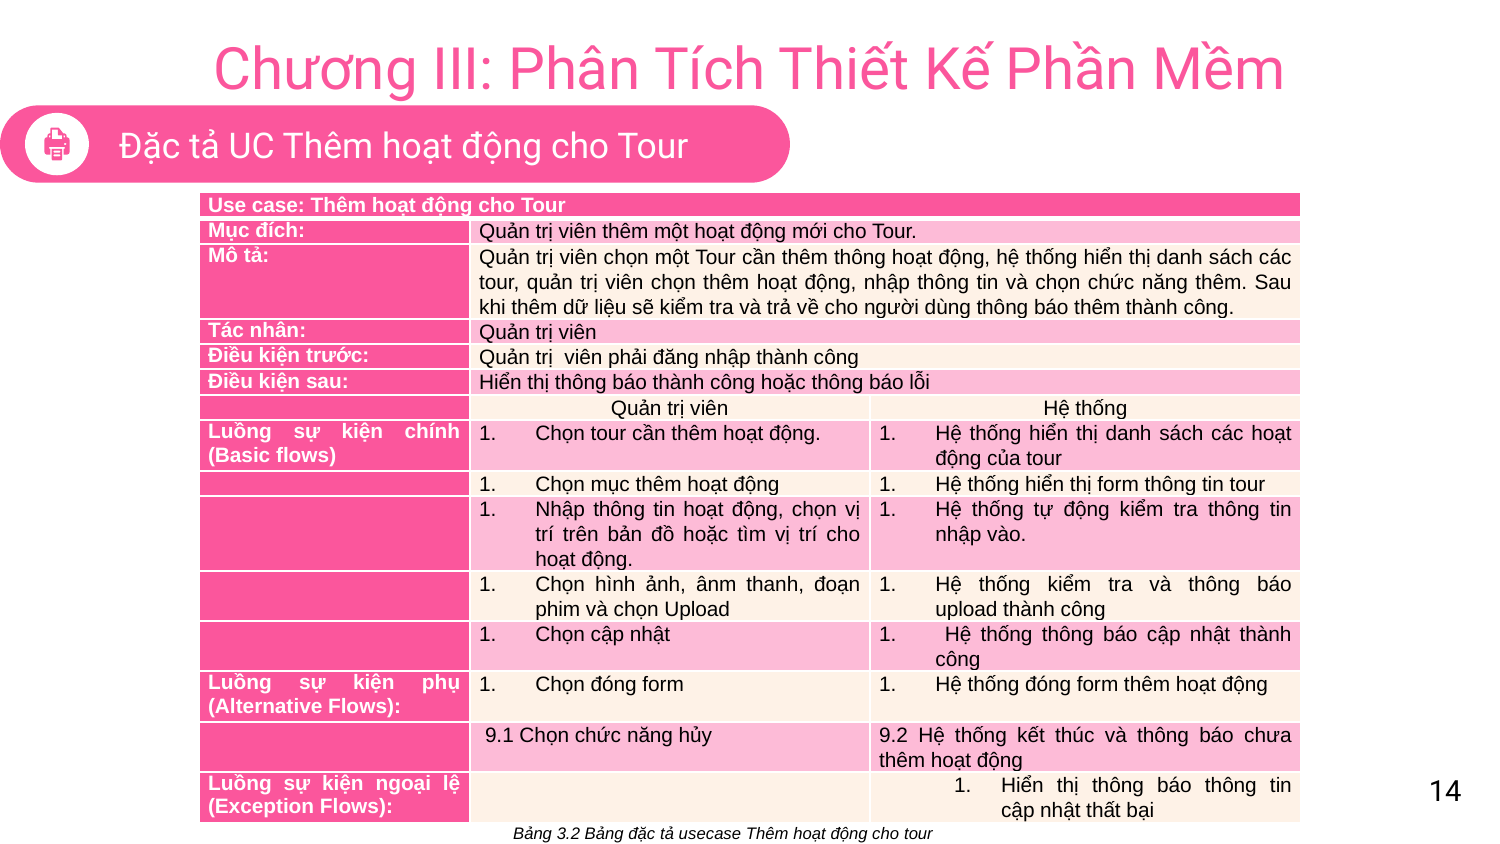

# Chương III: Phân Tích Thiết Kế Phần Mềm
Đặc tả UC Thêm hoạt động cho Tour

| Use case: Thêm hoạt động cho Tour |  |  |
| --- | --- | --- |
| Mục đích: | Quản trị viên thêm một hoạt động mới cho Tour. |  |
| Mô tả: | Quản trị viên chọn một Tour cần thêm thông hoạt động, hệ thống hiển thị danh sách các tour, quản trị viên chọn thêm hoạt động, nhập thông tin và chọn chức năng thêm. Sau khi thêm dữ liệu sẽ kiểm tra và trả về cho người dùng thông báo thêm thành công. |  |
| Tác nhân: | Quản trị viên |  |
| Điều kiện trước: | Quản trị viên phải đăng nhập thành công |  |
| Điều kiện sau: | Hiển thị thông báo thành công hoặc thông báo lỗi |  |
|  | Quản trị viên | Hệ thống |
| Luồng sự kiện chính (Basic flows) | Chọn tour cần thêm hoạt động. | Hệ thống hiển thị danh sách các hoạt động của tour |
|  | Chọn mục thêm hoạt động | Hệ thống hiển thị form thông tin tour |
|  | Nhập thông tin hoạt động, chọn vị trí trên bản đồ hoặc tìm vị trí cho hoạt động. | Hệ thống tự động kiểm tra thông tin nhập vào. |
|  | Chọn hình ảnh, ânm thanh, đoạn phim và chọn Upload | Hệ thống kiểm tra và thông báo upload thành công |
|  | Chọn cập nhật | Hệ thống thông báo cập nhật thành công |
| Luồng sự kiện phụ (Alternative Flows): | Chọn đóng form | Hệ thống đóng form thêm hoạt động |
|  | 9.1 Chọn chức năng hủy | 9.2 Hệ thống kết thúc và thông báo chưa thêm hoạt động |
| Luồng sự kiện ngoại lệ (Exception Flows): |  | Hiển thị thông báo thông tin cập nhật thất bại |

14
Bảng 3.2 Bảng đặc tả usecase Thêm hoạt động cho tour